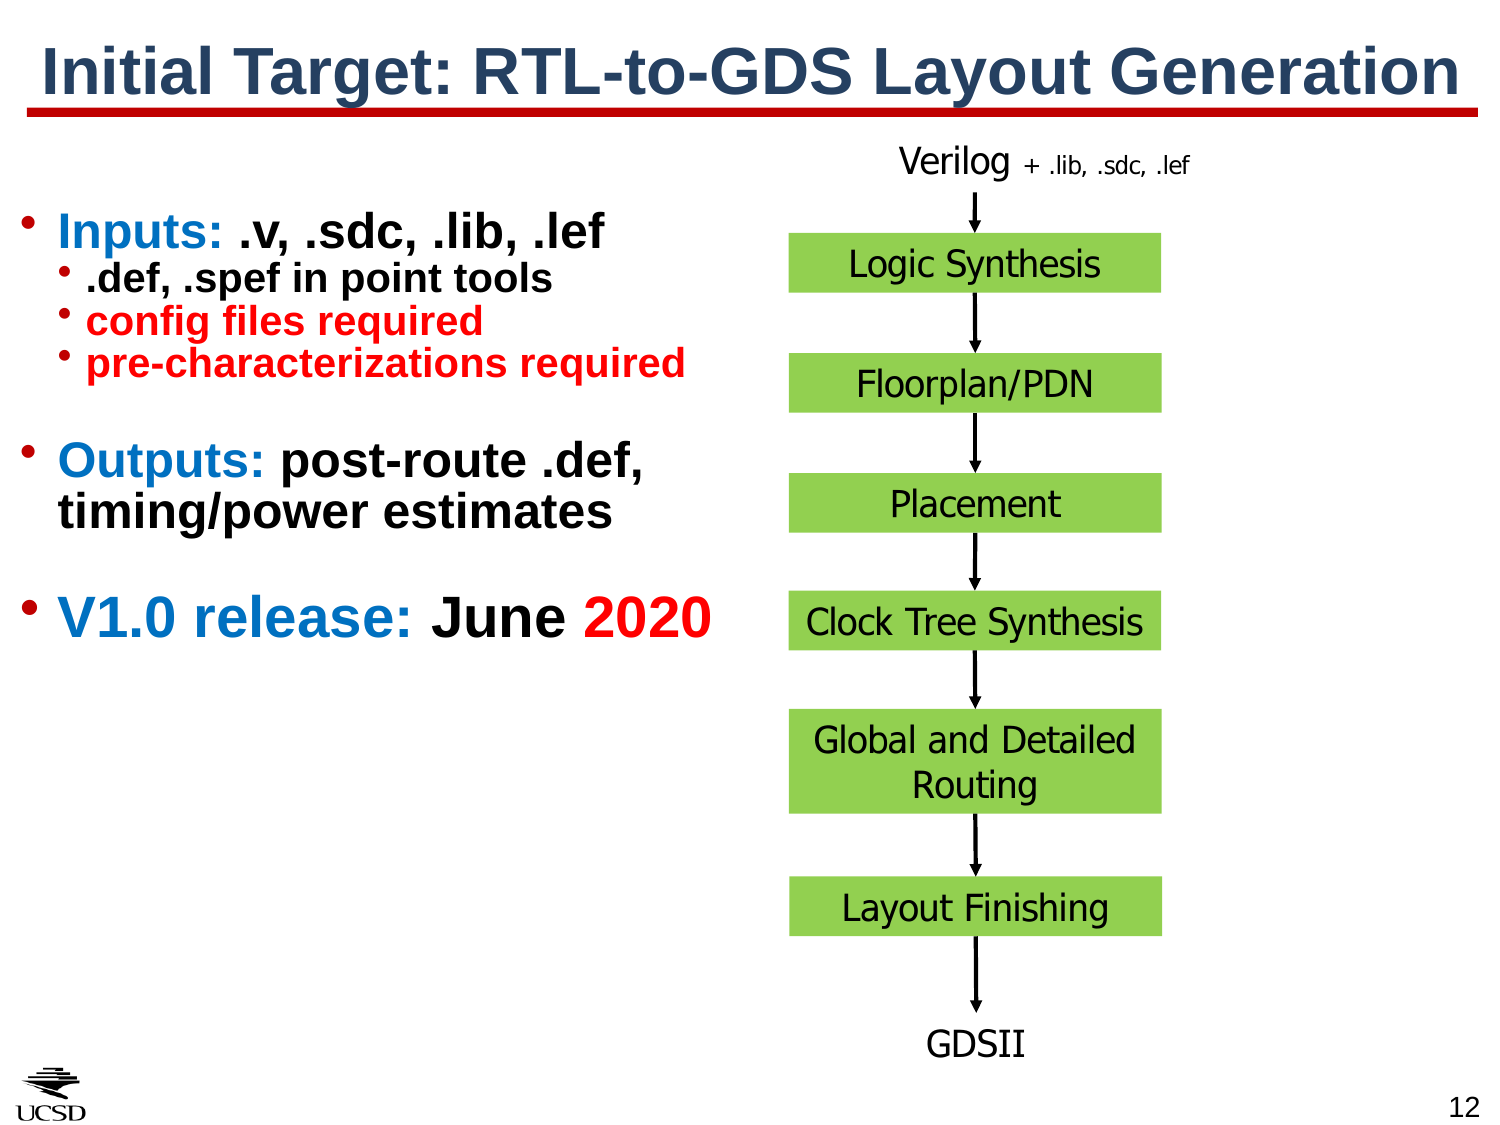

# Initial Target: RTL-to-GDS Layout Generation
Verilog + .lib, .sdc, .lef

Inputs: .v, .sdc, .lib, .lef
.def, .spef in point tools
config files required
pre-characterizations required

Outputs: post-route .def, timing/power estimates

V1.0 release: June 2020

Logic Synthesis
Floorplan/PDN
Placement
Clock Tree Synthesis
Global and Detailed Routing
Layout Finishing
GDSII